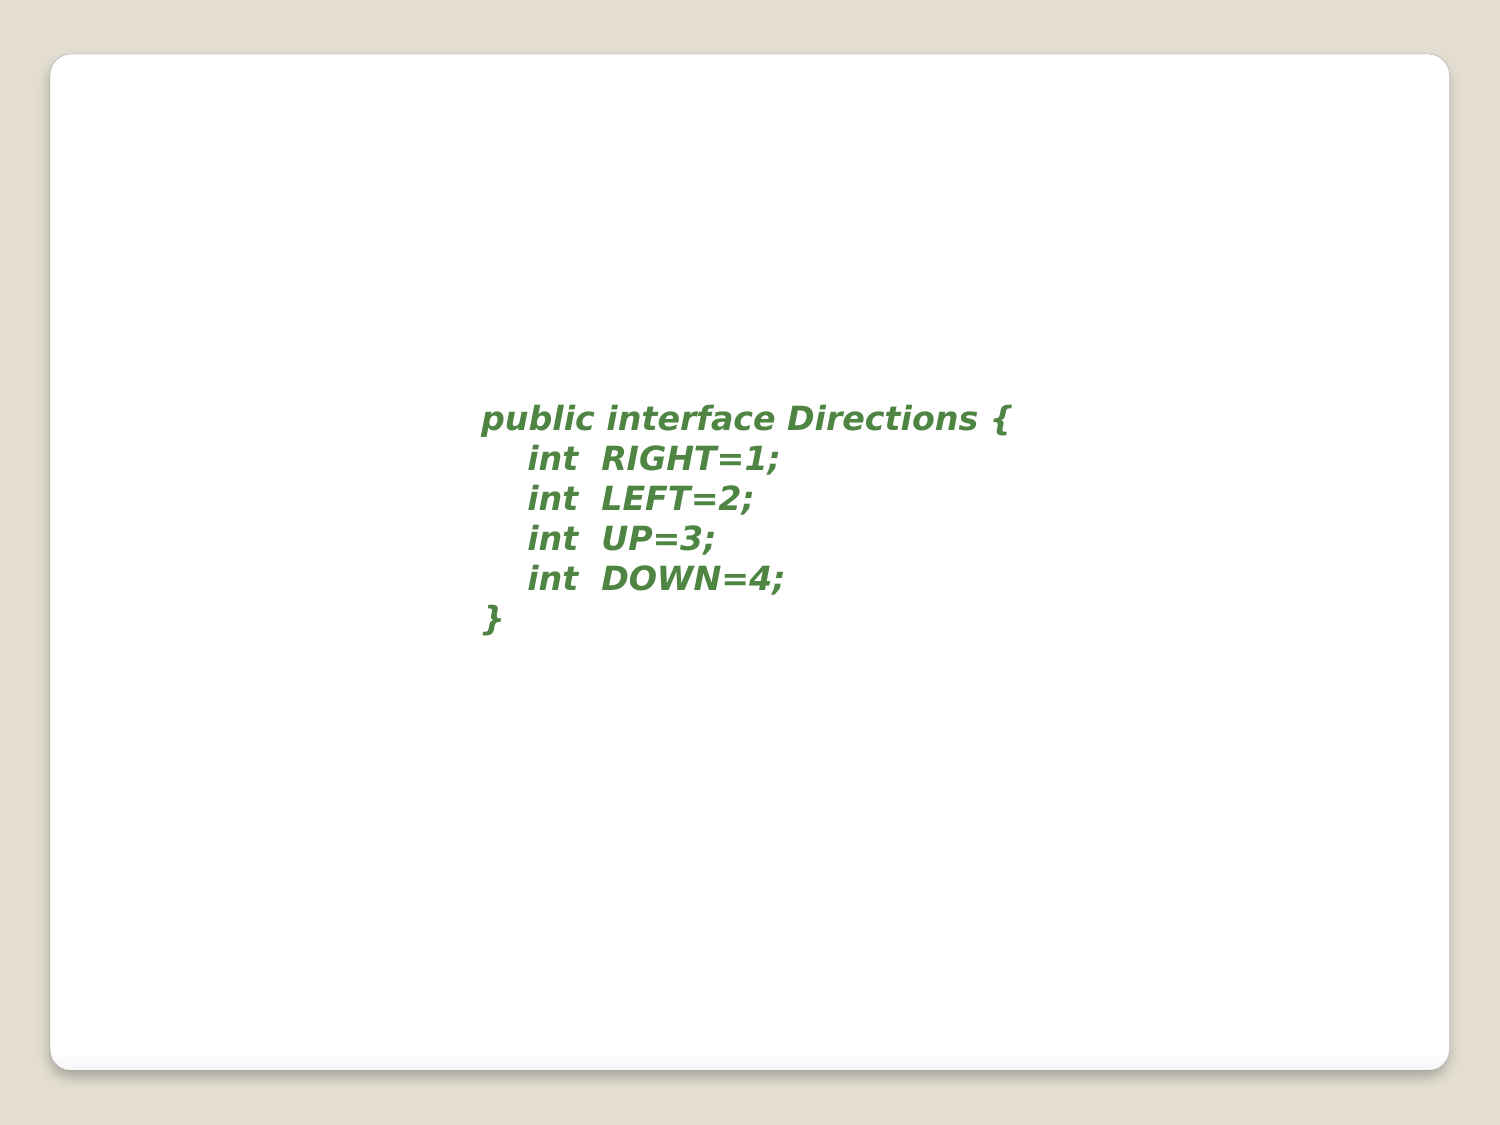

public interface Directions {
    int  RIGHT=1;
    int  LEFT=2;
    int  UP=3;
    int  DOWN=4;
}